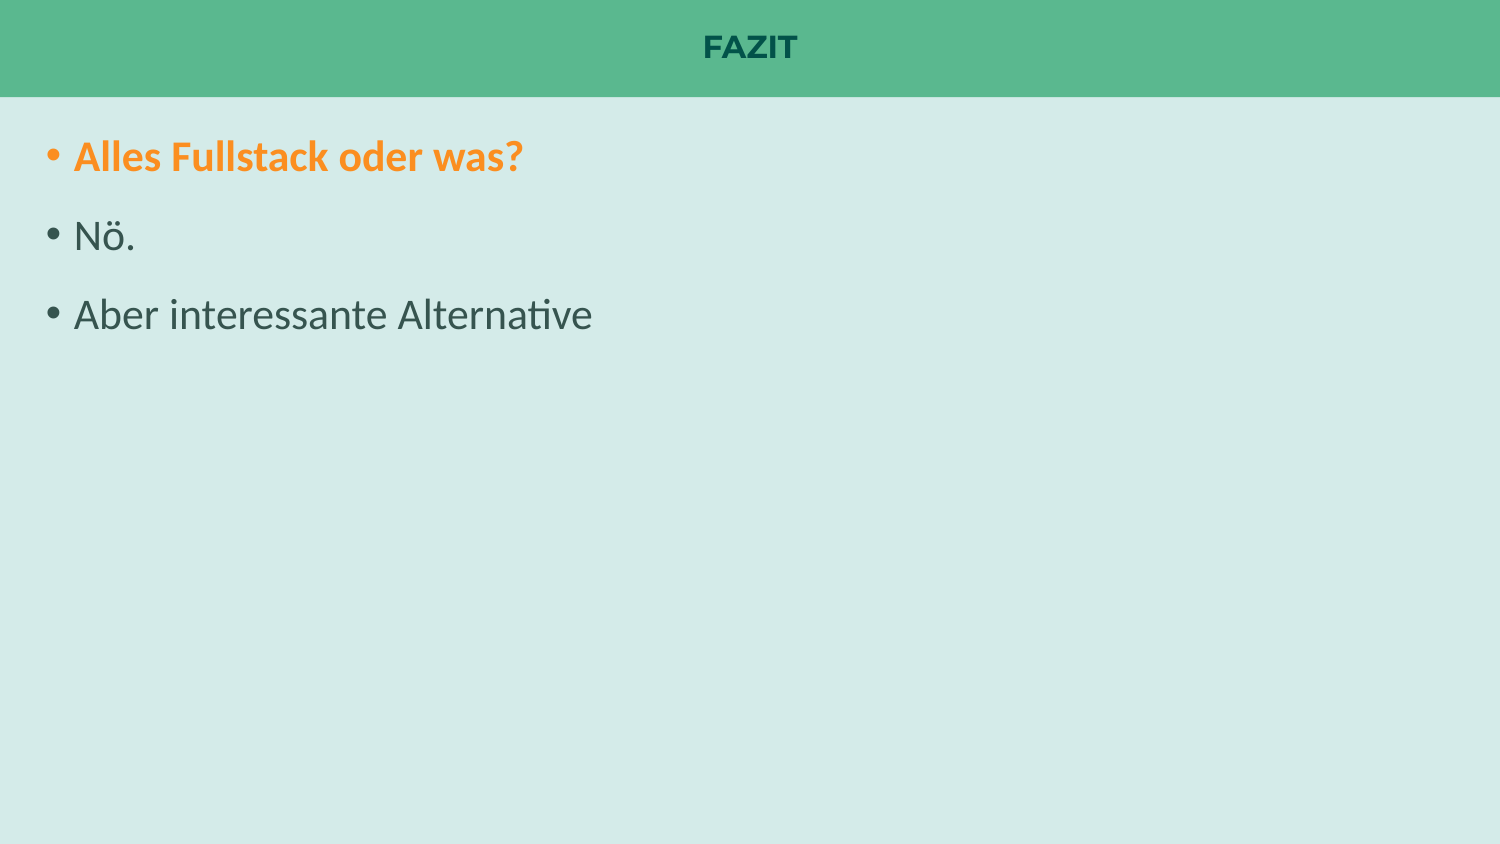

# Fazit
Alles Fullstack oder was?
Nö.
Aber interessante Alternative